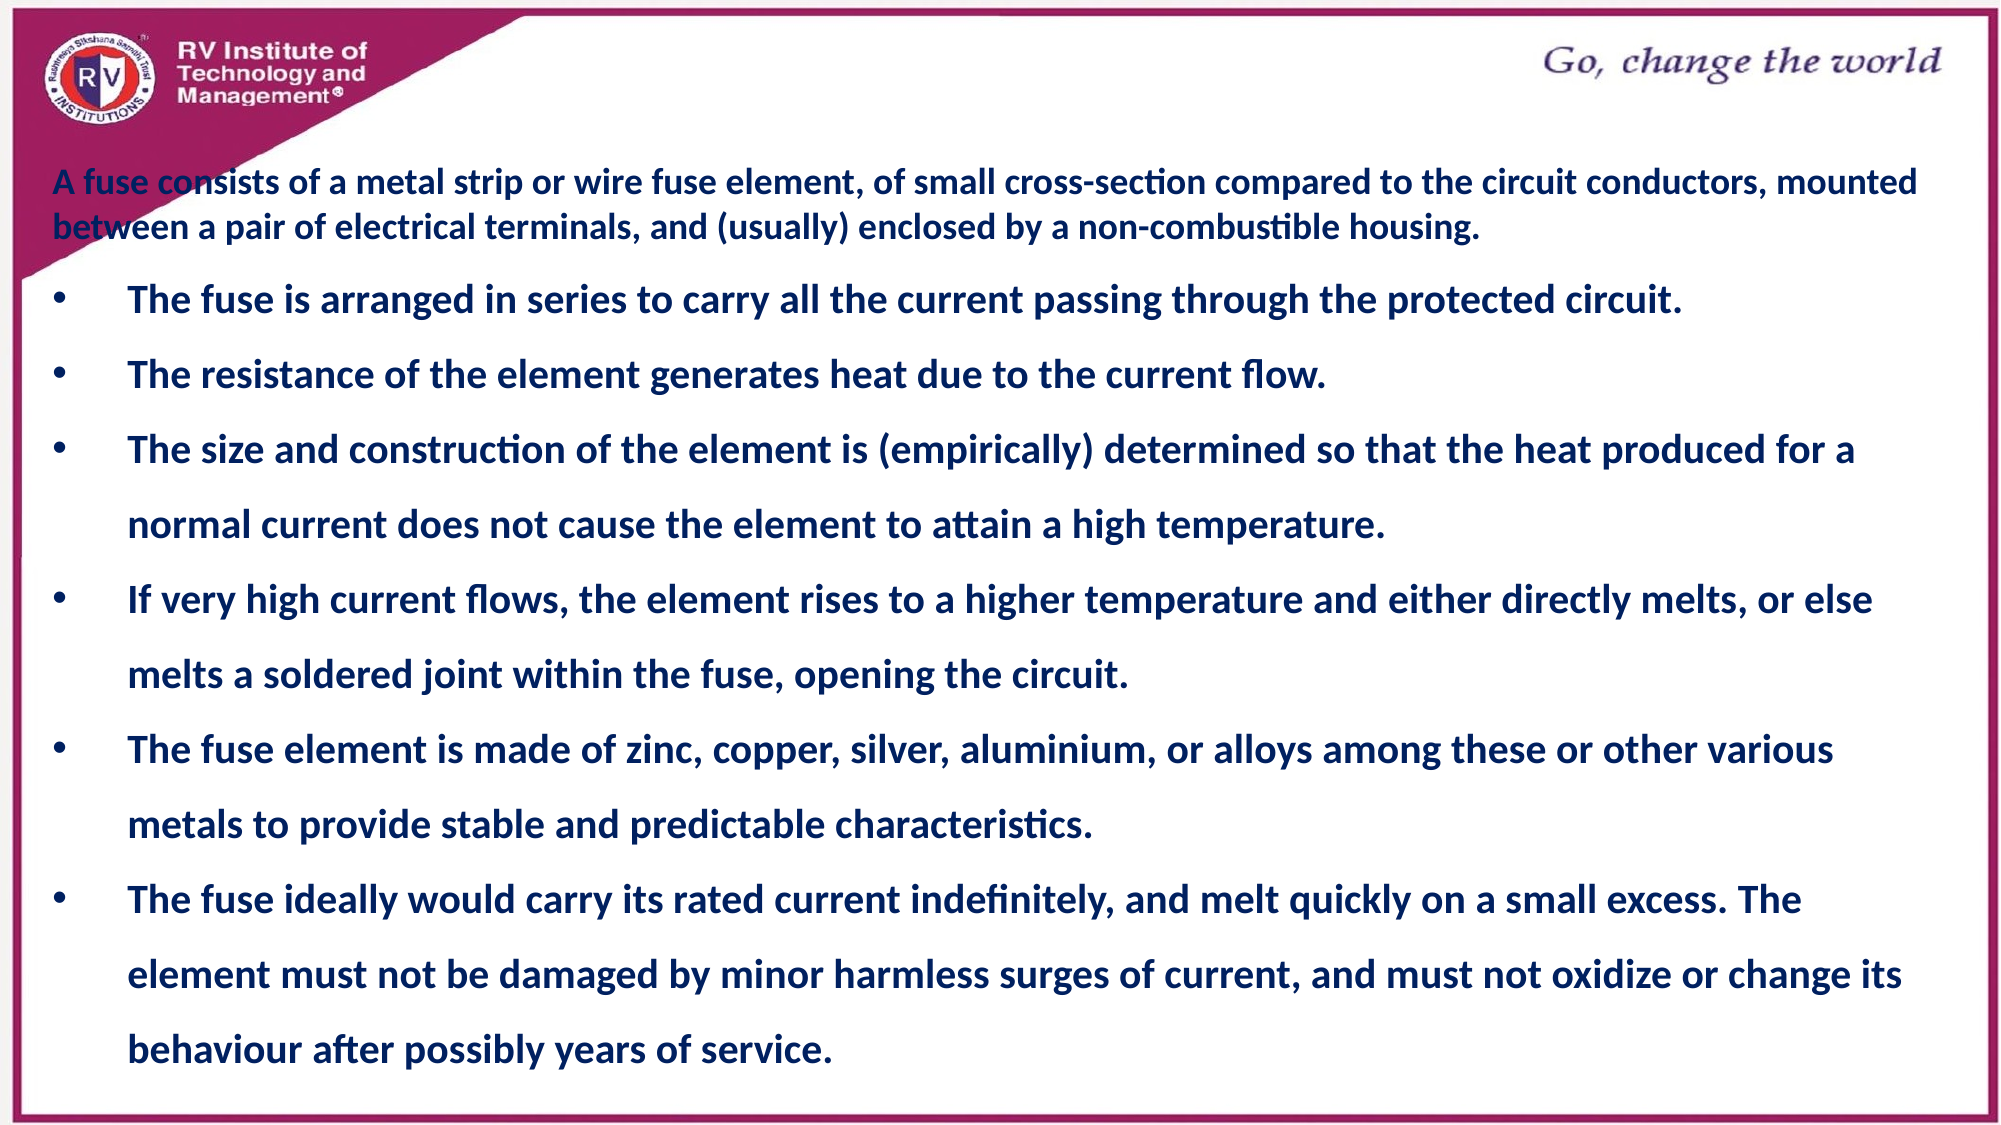

A fuse consists of a metal strip or wire fuse element, of small cross-section compared to the circuit conductors, mounted between a pair of electrical terminals, and (usually) enclosed by a non-combustible housing.
The fuse is arranged in series to carry all the current passing through the protected circuit.
The resistance of the element generates heat due to the current flow.
The size and construction of the element is (empirically) determined so that the heat produced for a normal current does not cause the element to attain a high temperature.
If very high current flows, the element rises to a higher temperature and either directly melts, or else melts a soldered joint within the fuse, opening the circuit.
The fuse element is made of zinc, copper, silver, aluminium, or alloys among these or other various metals to provide stable and predictable characteristics.
The fuse ideally would carry its rated current indefinitely, and melt quickly on a small excess. The element must not be damaged by minor harmless surges of current, and must not oxidize or change its behaviour after possibly years of service.